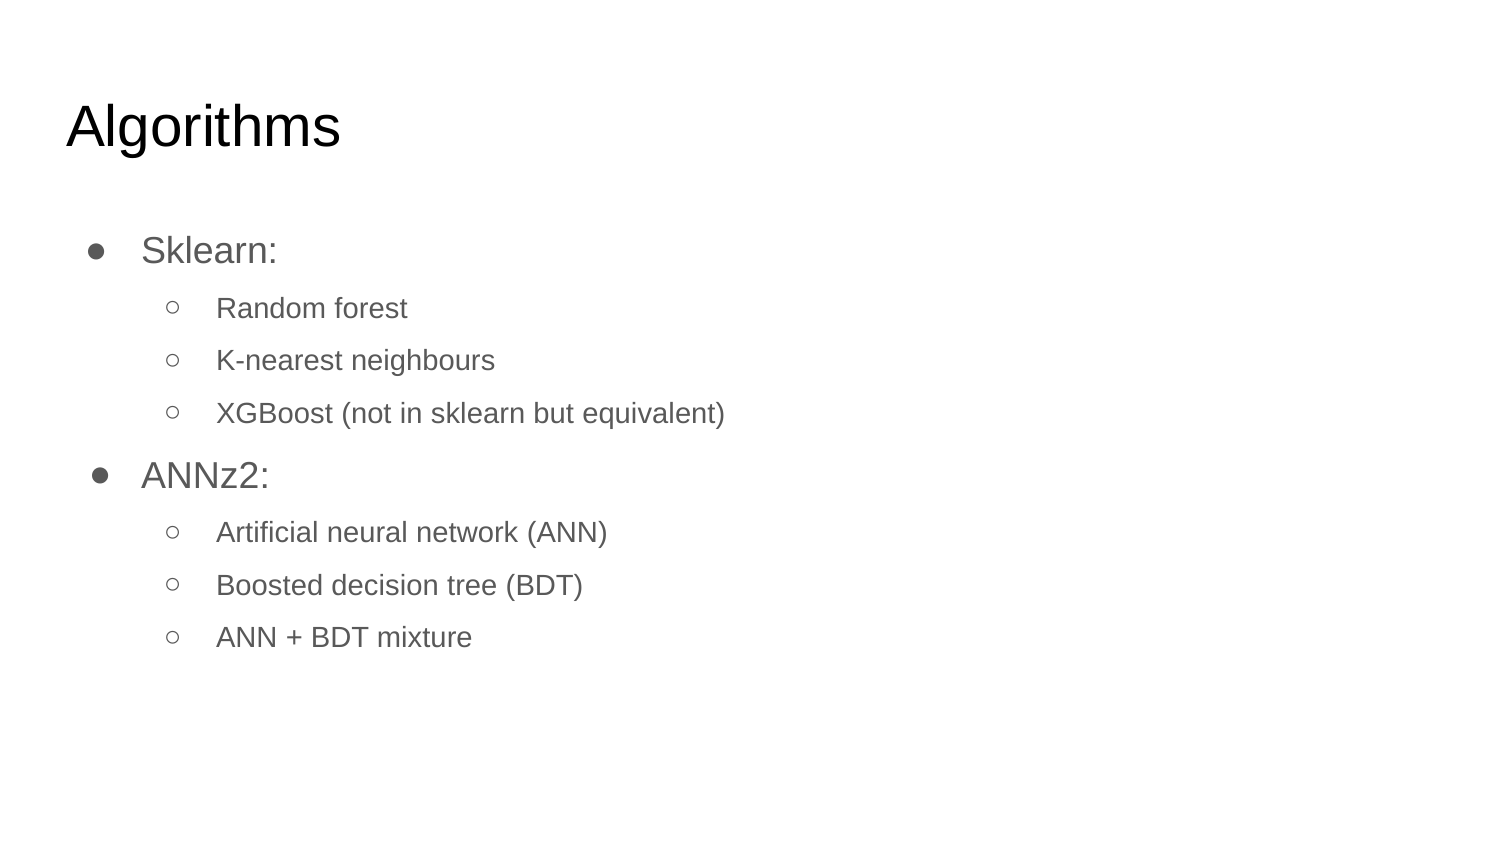

# Algorithms
Sklearn:
Random forest
K-nearest neighbours
XGBoost (not in sklearn but equivalent)
ANNz2:
Artificial neural network (ANN)
Boosted decision tree (BDT)
ANN + BDT mixture